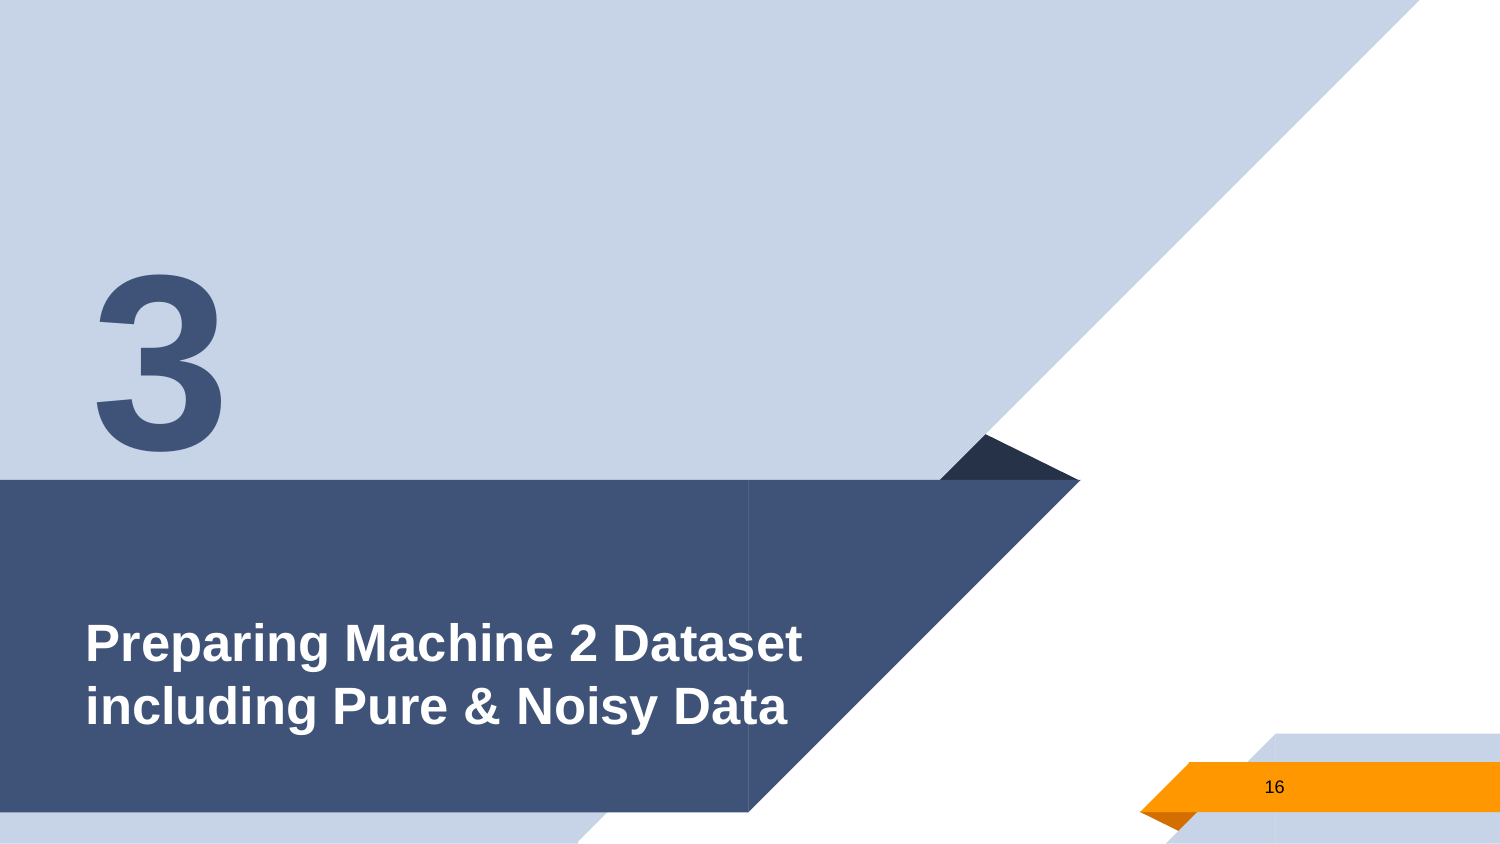

3
# Preparing Machine 2 Dataset including Pure & Noisy Data
16